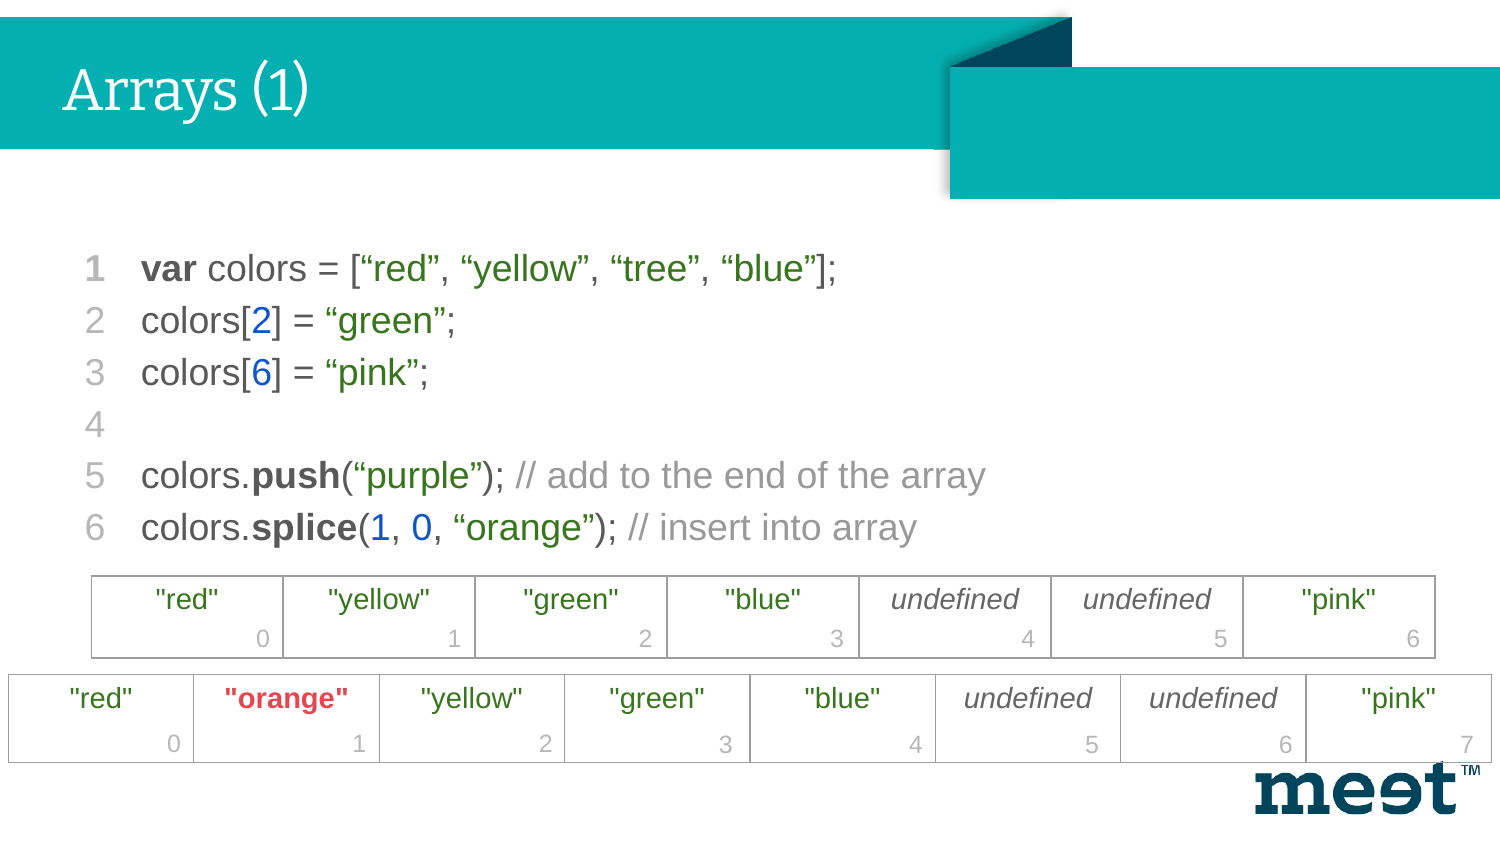

Arrays (1)
var colors = [“red”, “yellow”, “tree”, “blue”];
colors[2] = “green”;
colors[6] = “pink”;

colors.push(“purple”); // add to the end of the array
colors.splice(1, 0, “orange”); // insert into array
| "red" | "yellow" | "green" | "blue" | undefined | undefined | "pink" |
| --- | --- | --- | --- | --- | --- | --- |
0
1
2
3
4
5
6
| "red" | "orange" | "yellow" | "green" | "blue" | undefined | undefined | "pink" |
| --- | --- | --- | --- | --- | --- | --- | --- |
0
1
2
4
6
7
3
5